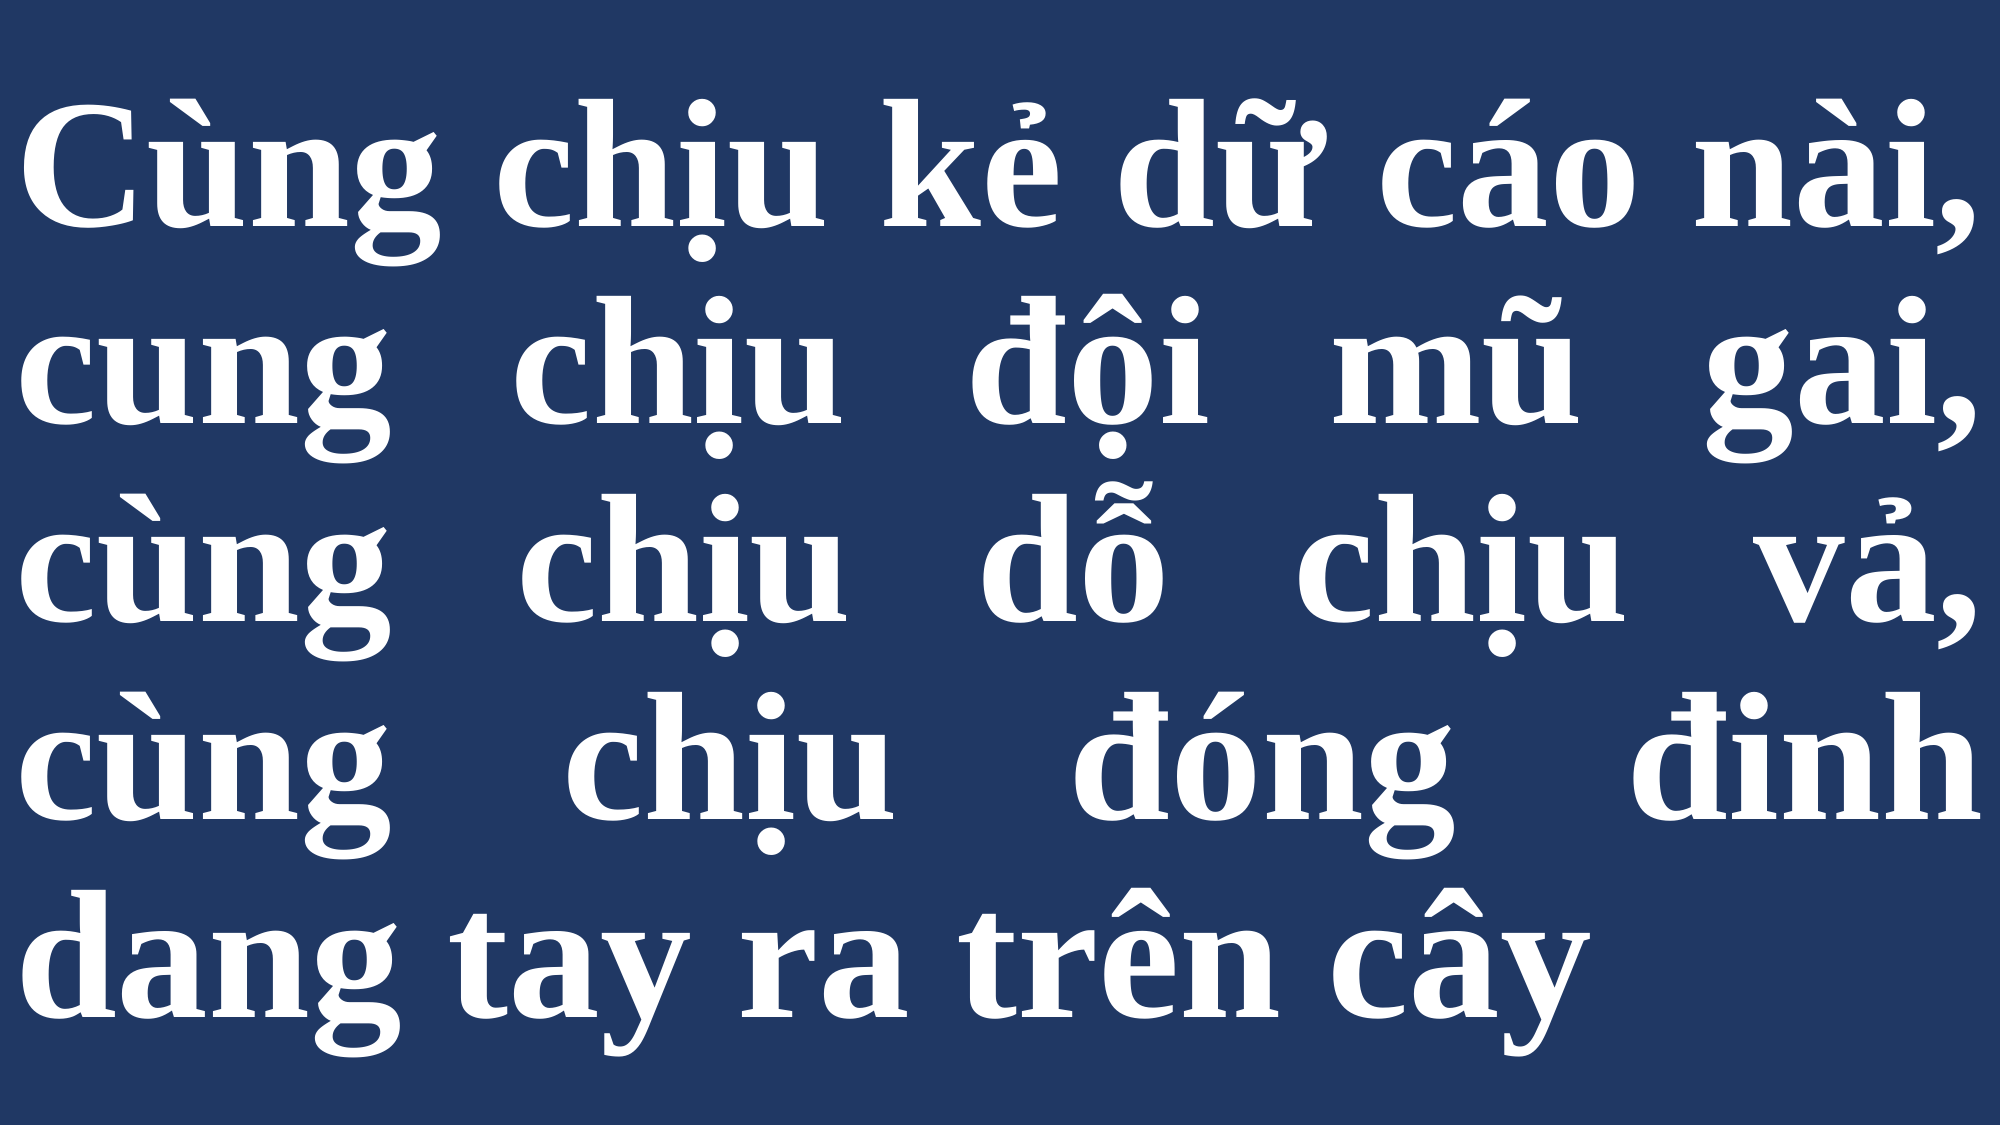

# Cùng chịu kẻ dữ cáo nài, cung chịu đội mũ gai, cùng chịu dỗ chịu vả, cùng chịu đóng đinh dang tay ra trên cây